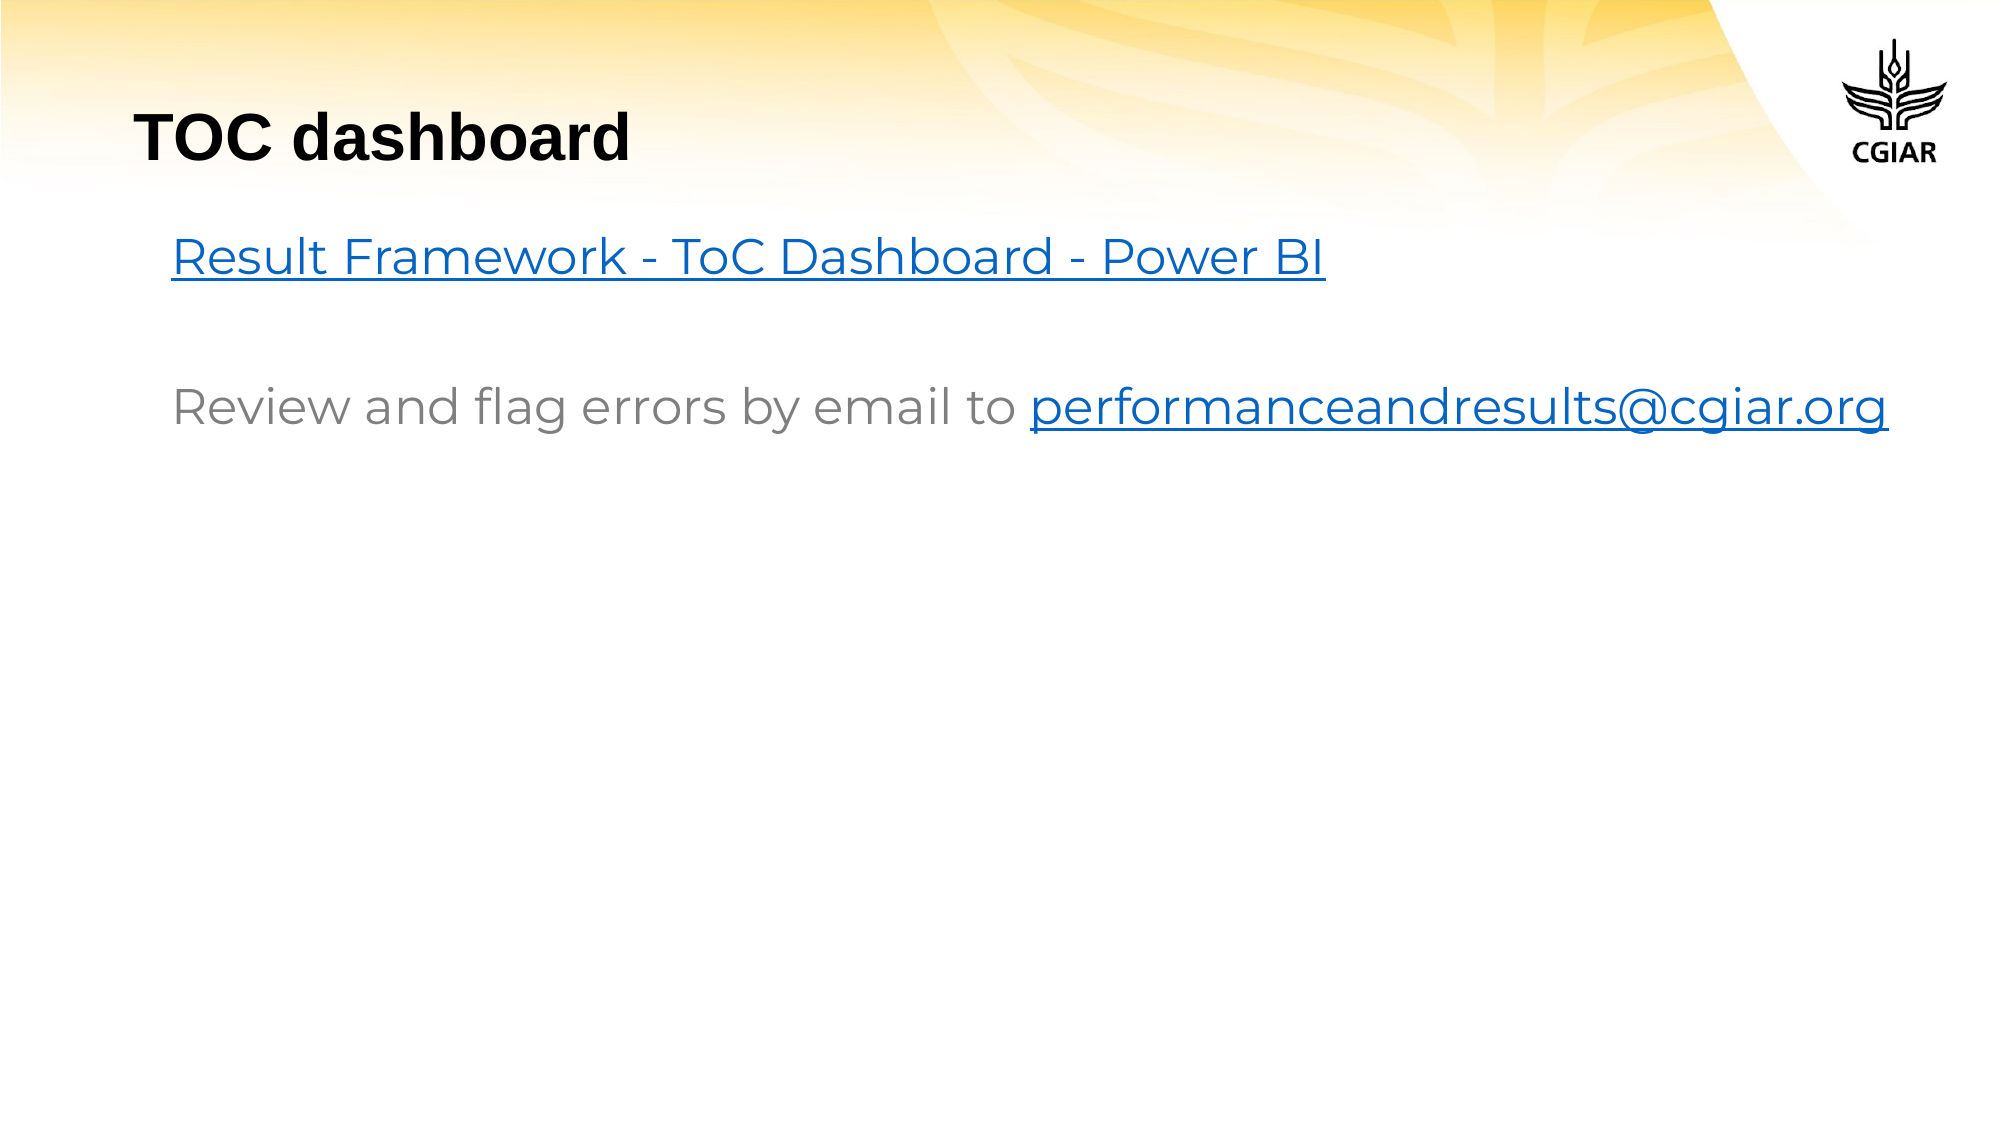

# TOC dashboard
Result Framework - ToC Dashboard - Power BI

Review and flag errors by email to performanceandresults@cgiar.org